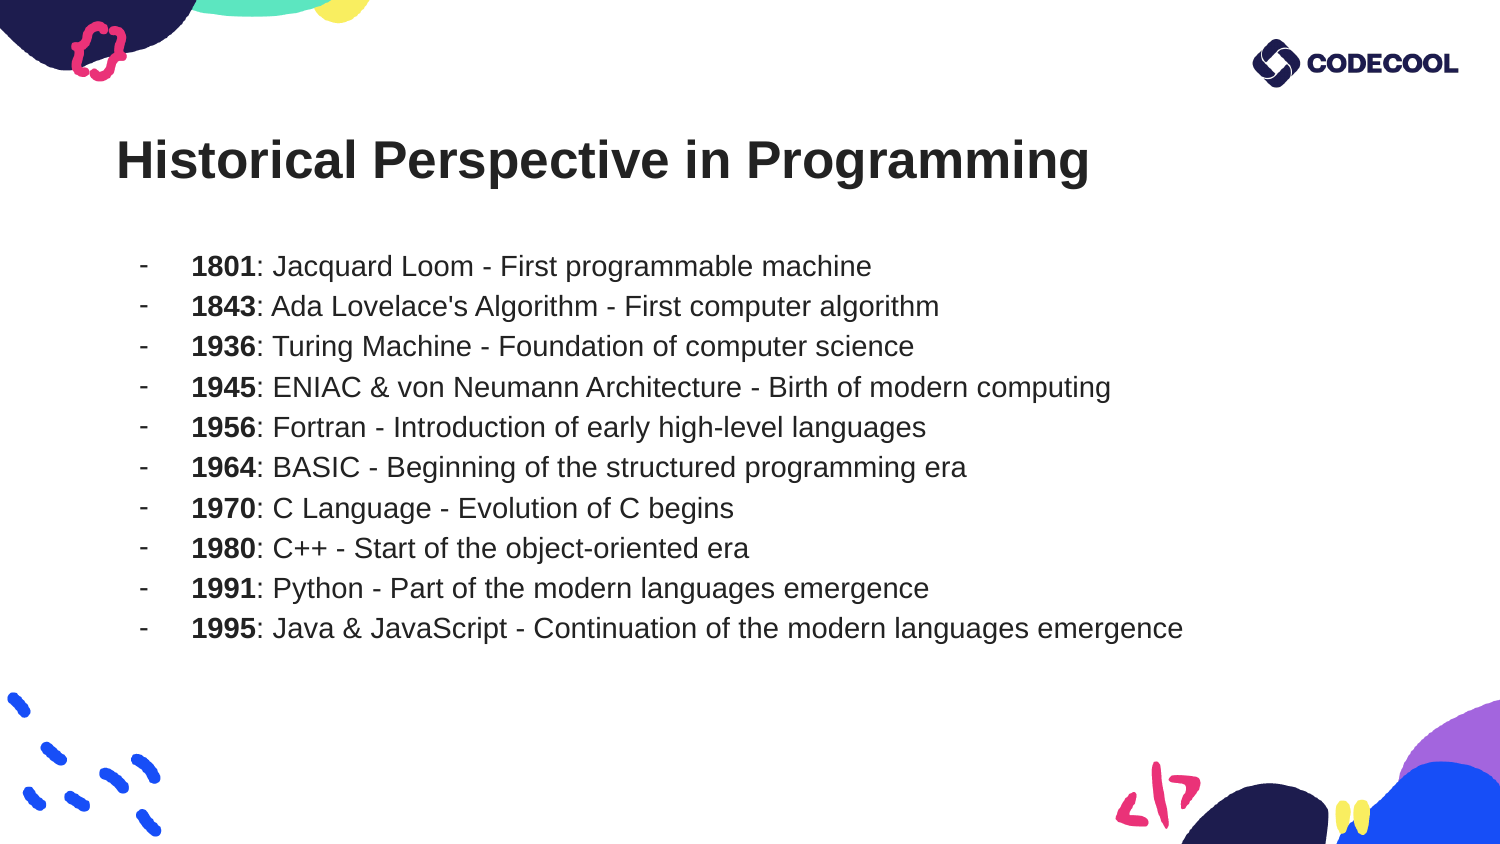

# Historical Perspective in Programming
1801: Jacquard Loom - First programmable machine
1843: Ada Lovelace's Algorithm - First computer algorithm
1936: Turing Machine - Foundation of computer science
1945: ENIAC & von Neumann Architecture - Birth of modern computing
1956: Fortran - Introduction of early high-level languages
1964: BASIC - Beginning of the structured programming era
1970: C Language - Evolution of C begins
1980: C++ - Start of the object-oriented era
1991: Python - Part of the modern languages emergence
1995: Java & JavaScript - Continuation of the modern languages emergence